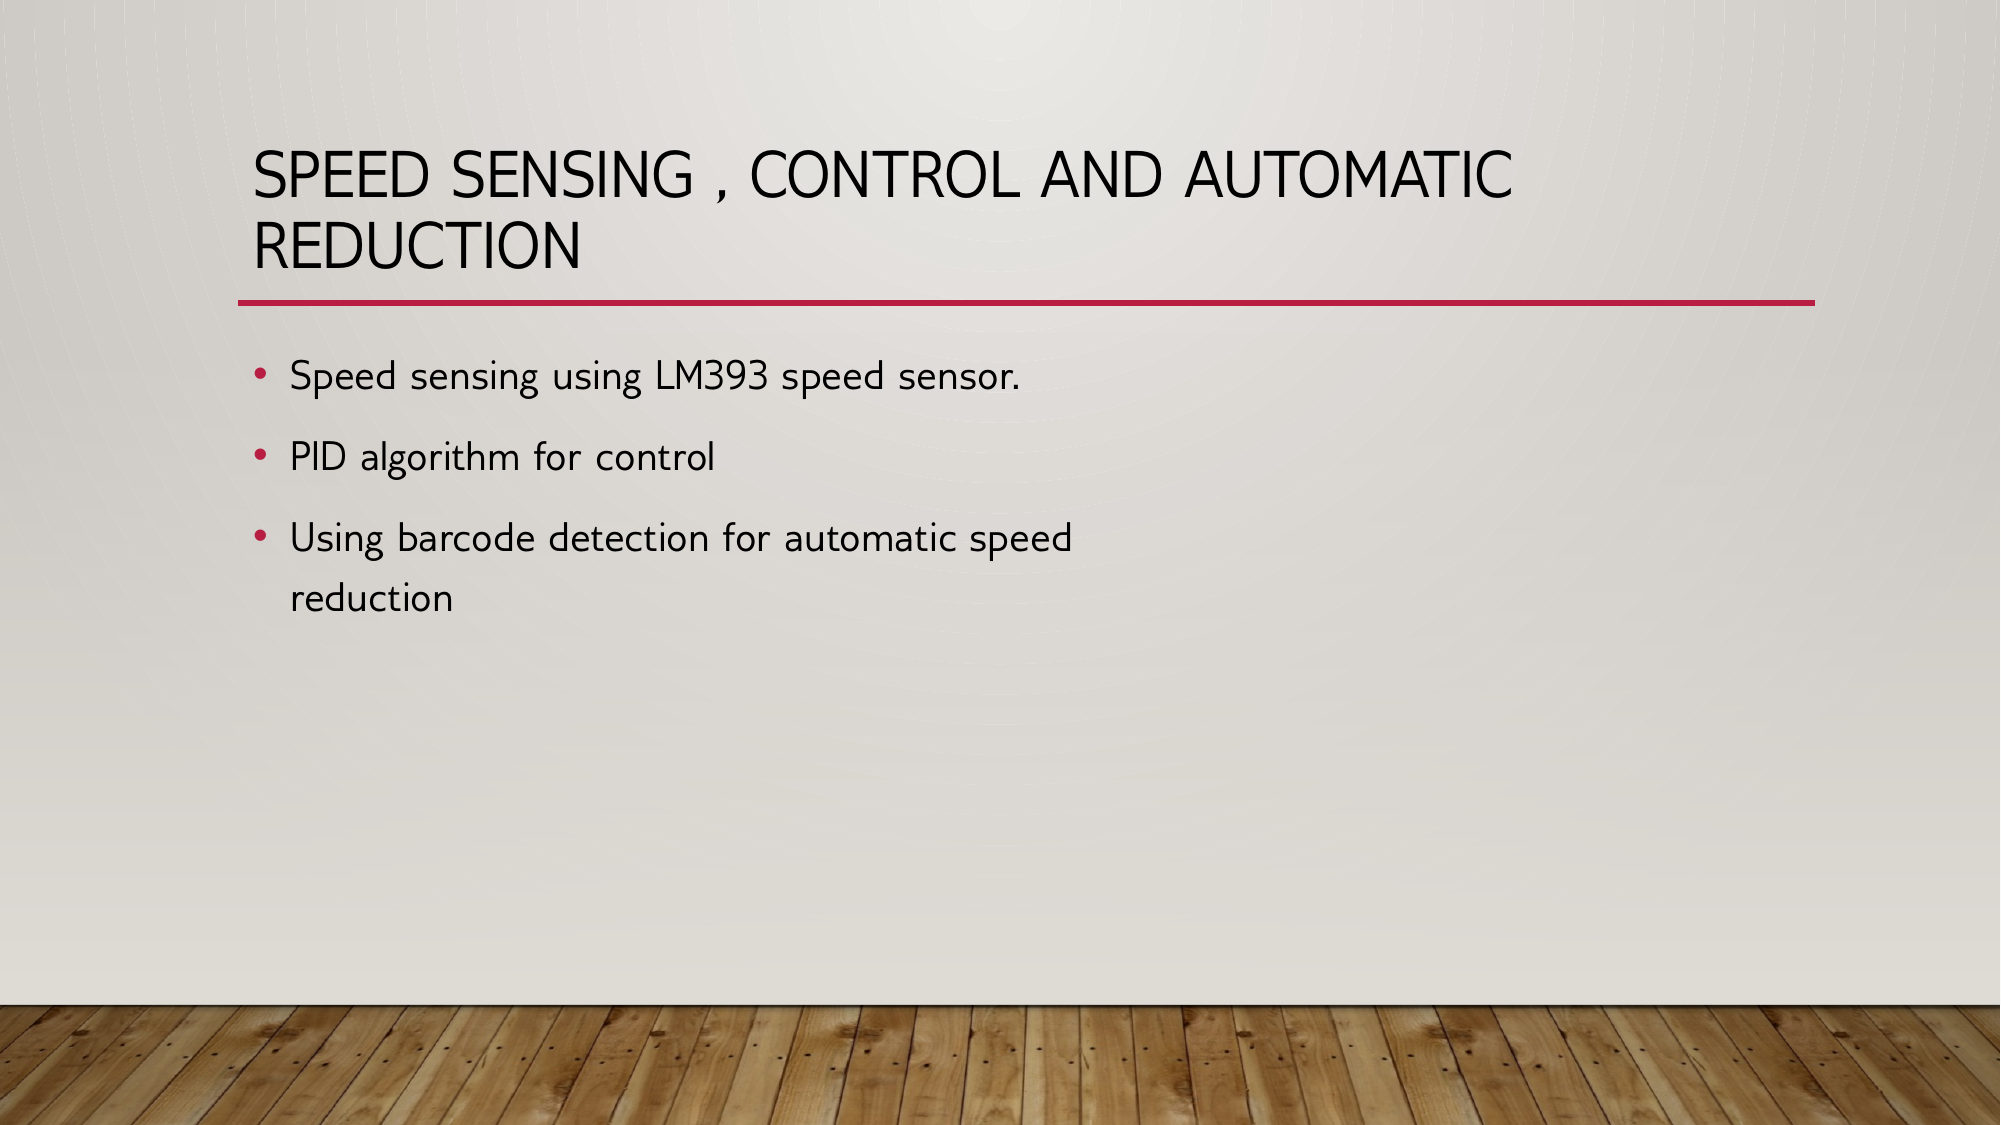

# Speed sensing , control and automatic reduction
Speed sensing using LM393 speed sensor.
PID algorithm for control
Using barcode detection for automatic speed reduction